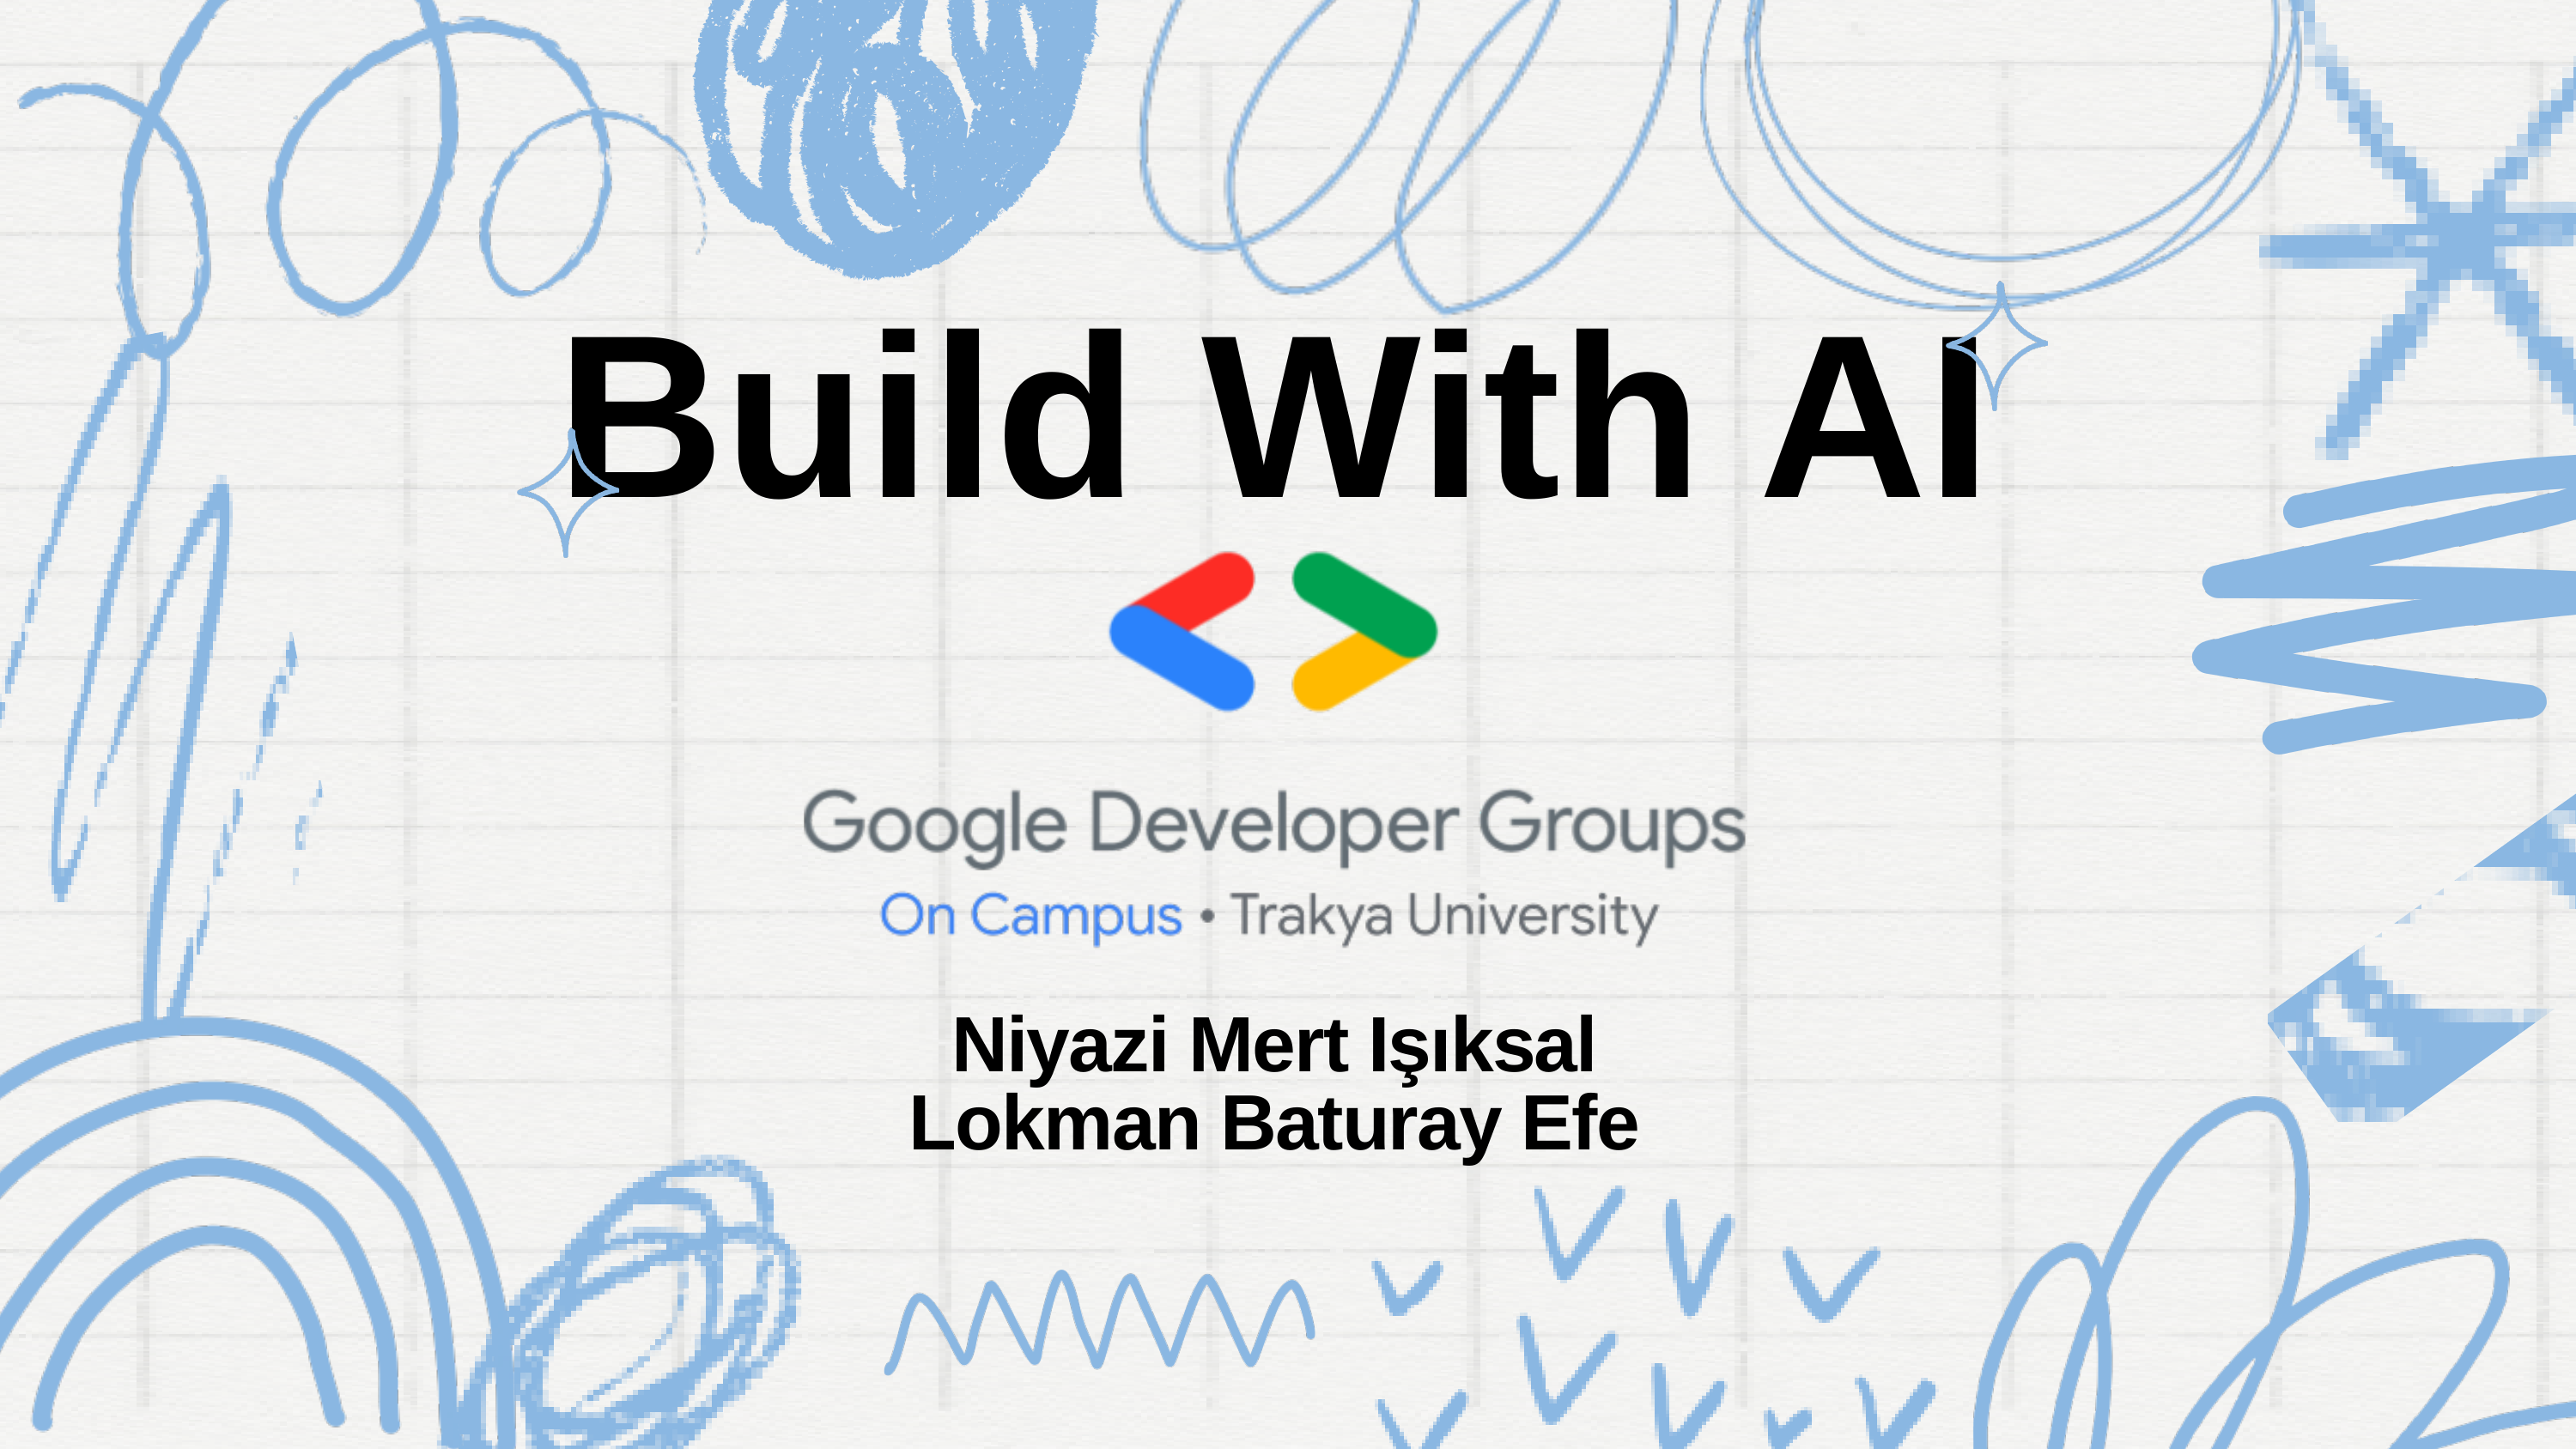

Build With AI

Niyazi Mert Işıksal
Lokman Baturay Efe